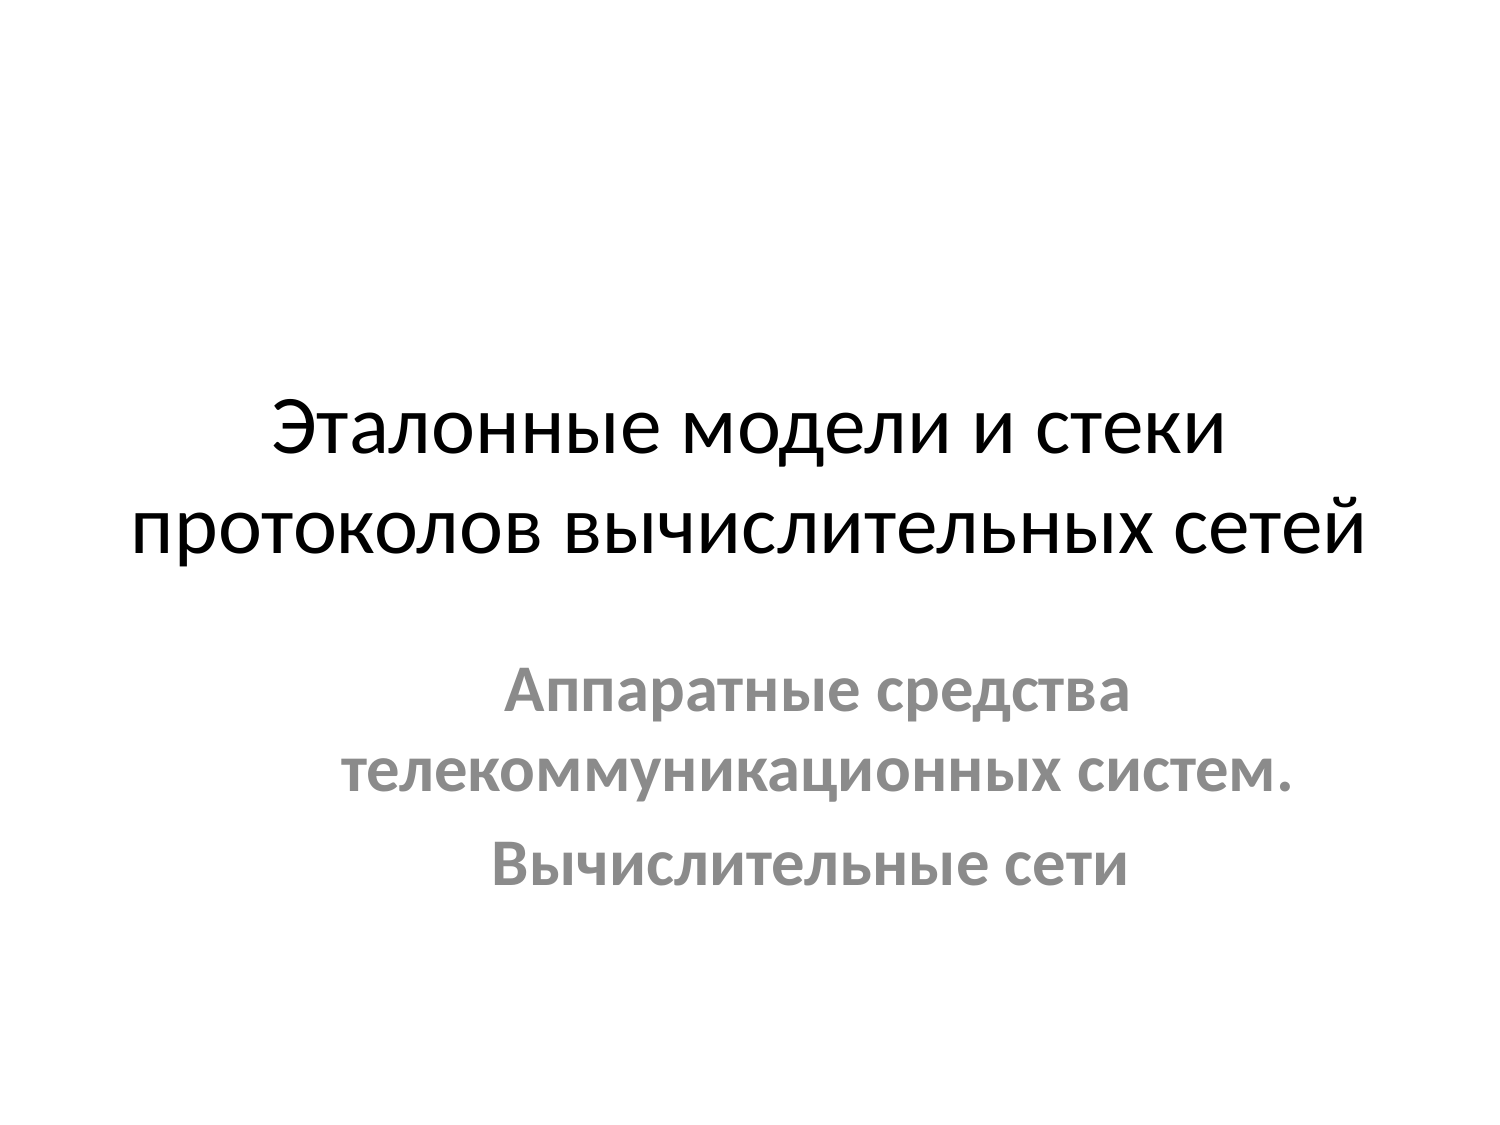

# Эталонные модели и стеки протоколов вычислительных сетей
Аппаратные средства телекоммуникационных систем.
Вычислительные сети